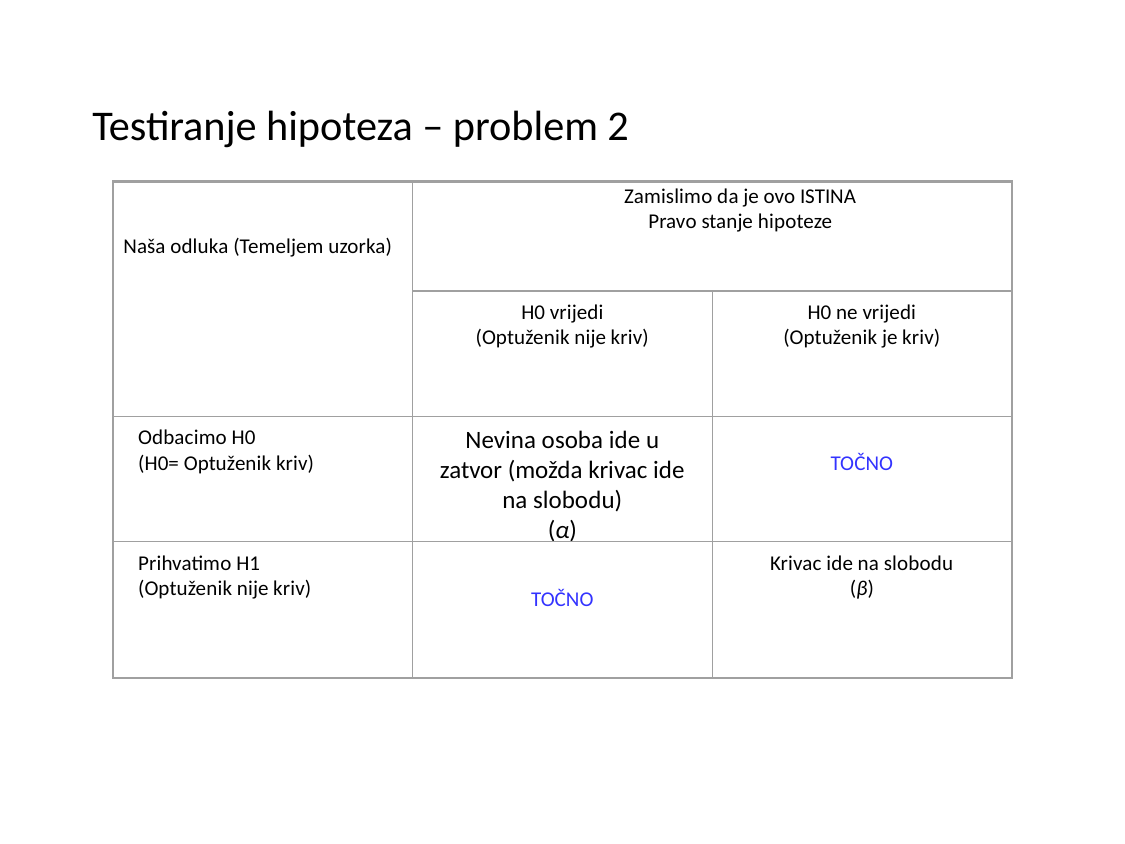

# Testiranje hipoteza – problem 2

Naša odluka (Temeljem uzorka)

Zamislimo da je ovo ISTINA
Pravo stanje hipoteze

H0 vrijedi
(Optuženik nije kriv)

H0 ne vrijedi
(Optuženik je kriv)

Odbacimo H0
(H0= Optuženik kriv)

Nevina osoba ide u zatvor (možda krivac ide na slobodu)
(α)

TOČNO

Prihvatimo H1
(Optuženik nije kriv)

TOČNO

Krivac ide na slobodu
(β)